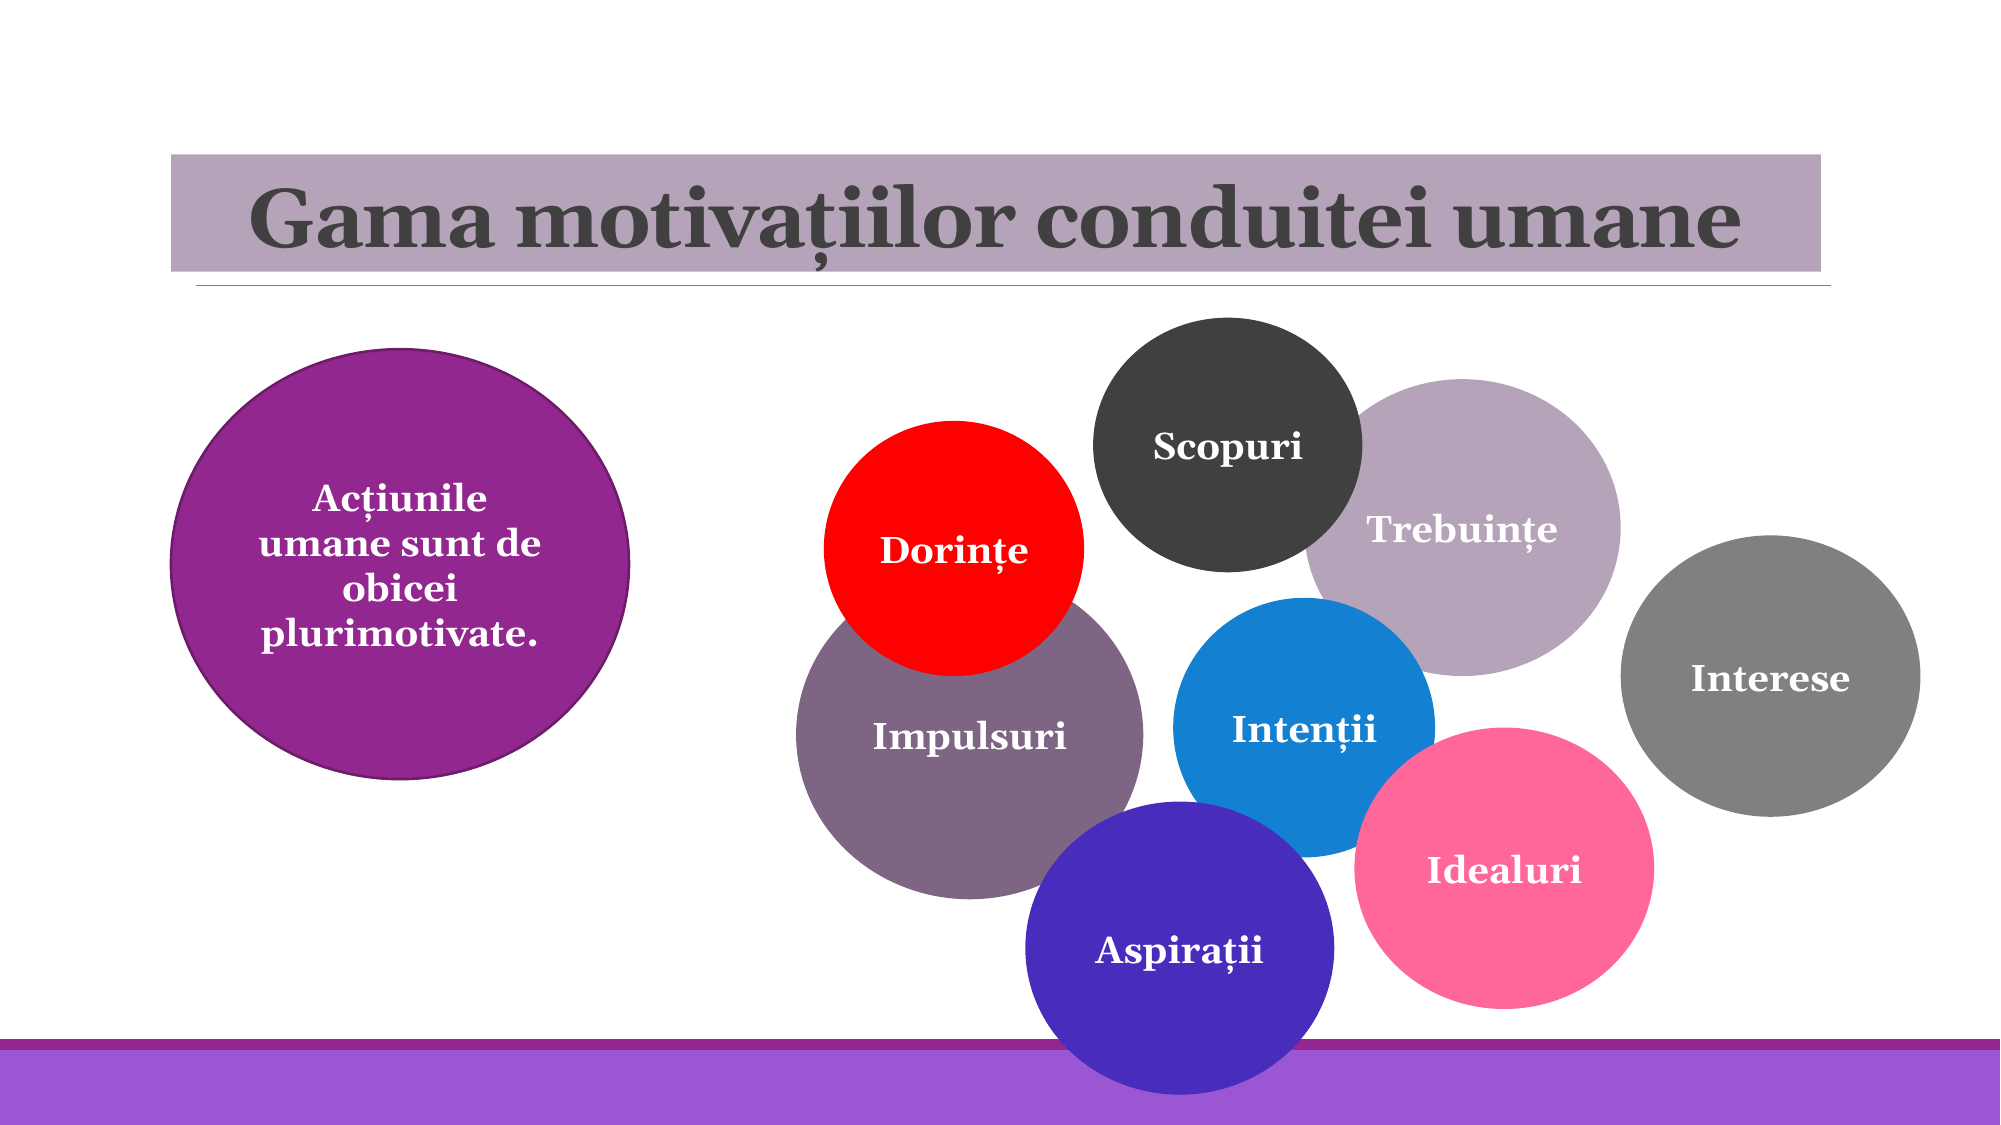

# Gama motivațiilor conduitei umane
Scopuri
Trebuințe
Dorințe
Impulsuri
Intenții
Idealuri
Aspirații
Acțiunile umane sunt de obicei plurimotivate.
Interese